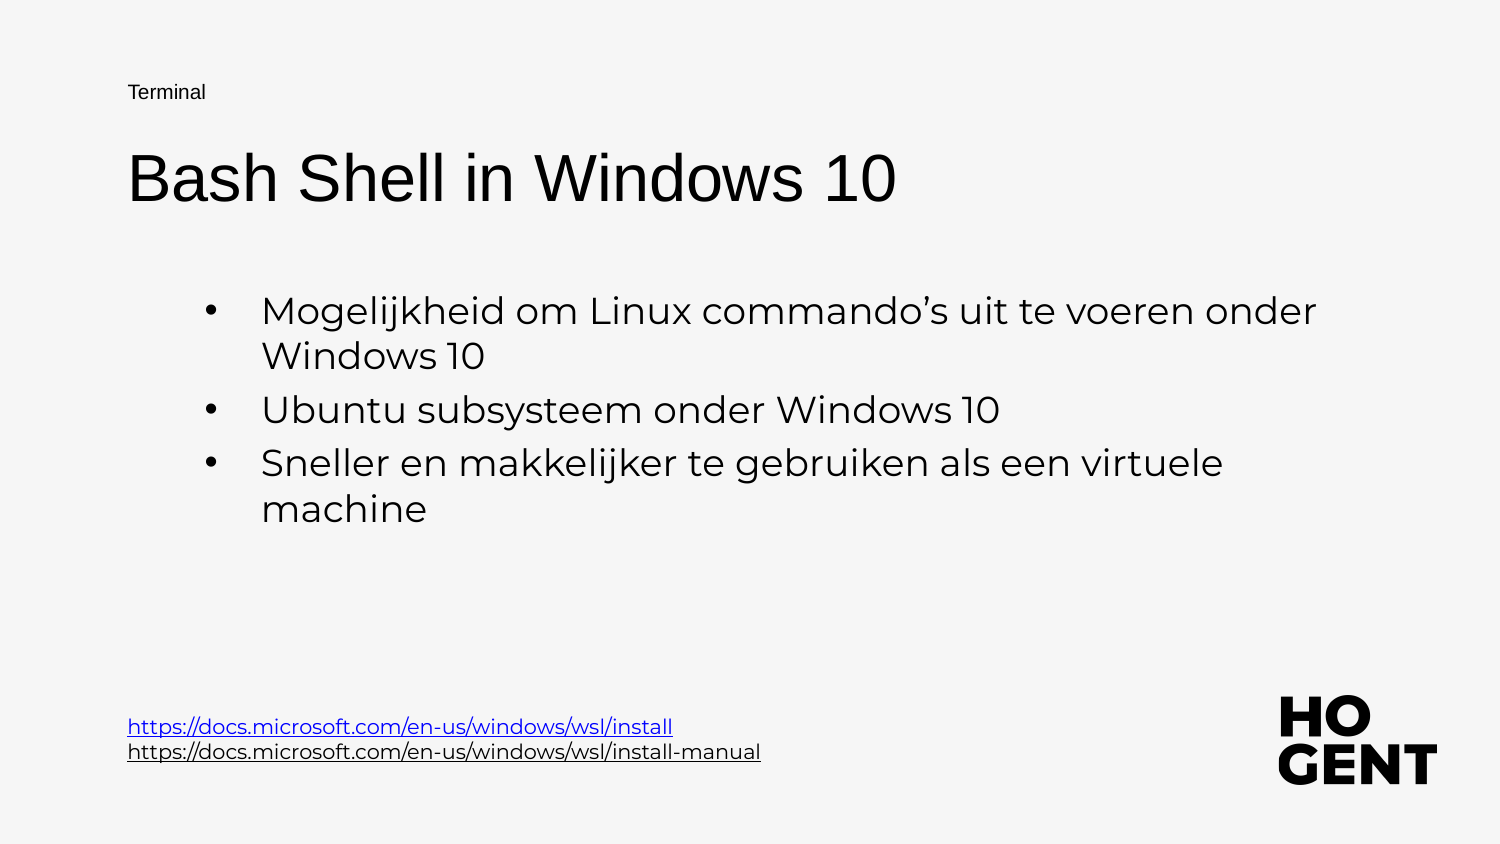

Terminal
# Bash Shell in Windows 10
Mogelijkheid om Linux commando’s uit te voeren onder Windows 10
Ubuntu subsysteem onder Windows 10
Sneller en makkelijker te gebruiken als een virtuele machine

https://docs.microsoft.com/en-us/windows/wsl/install
https://docs.microsoft.com/en-us/windows/wsl/install-manual